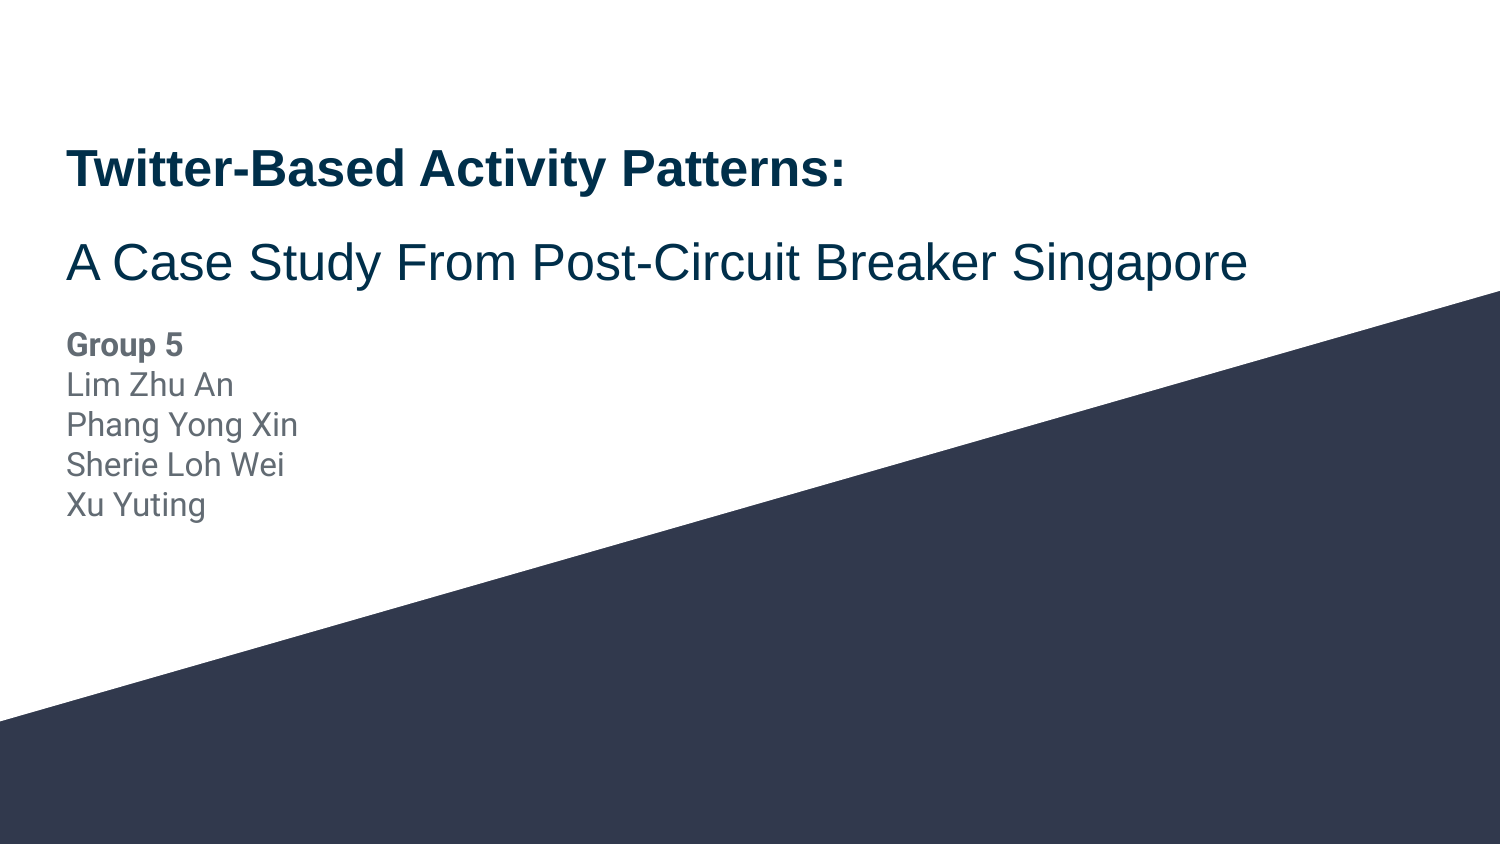

# Twitter-Based Activity Patterns:
A Case Study From Post-Circuit Breaker Singapore
Group 5
Lim Zhu An
Phang Yong Xin
Sherie Loh Wei
Xu Yuting